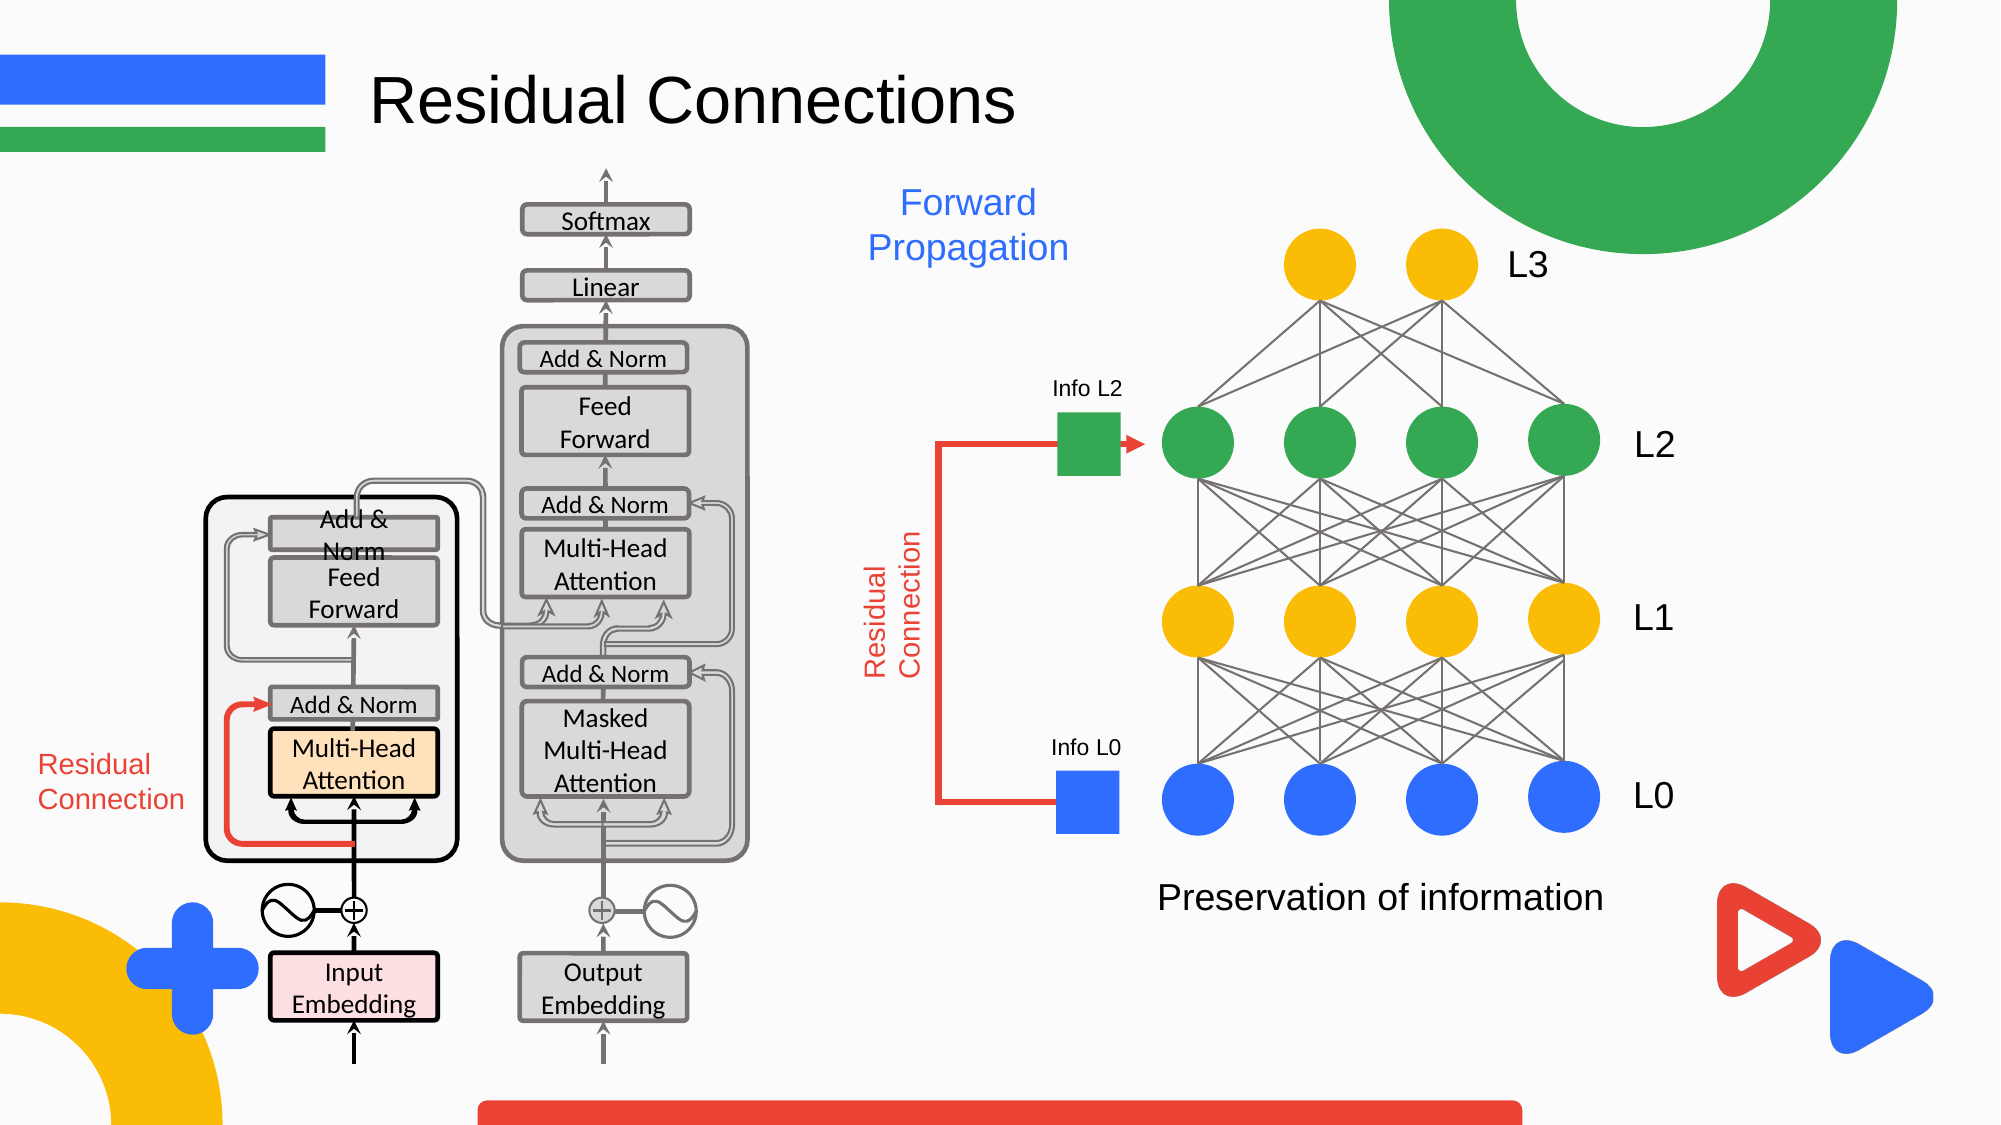

Residual Connections
Forward Propagation
Softmax

L3
Linear

Add & Norm
Info L2
Feed Forward

L2

Add & Norm

Add & Norm
Multi-Head Attention

Feed Forward
Residual Connection

L1

Add & Norm
Add & Norm

Masked Multi-Head Attention

Info L0
Multi-Head Attention
Residual Connection

L0

Preservation of information

Input Embedding
Output Embedding